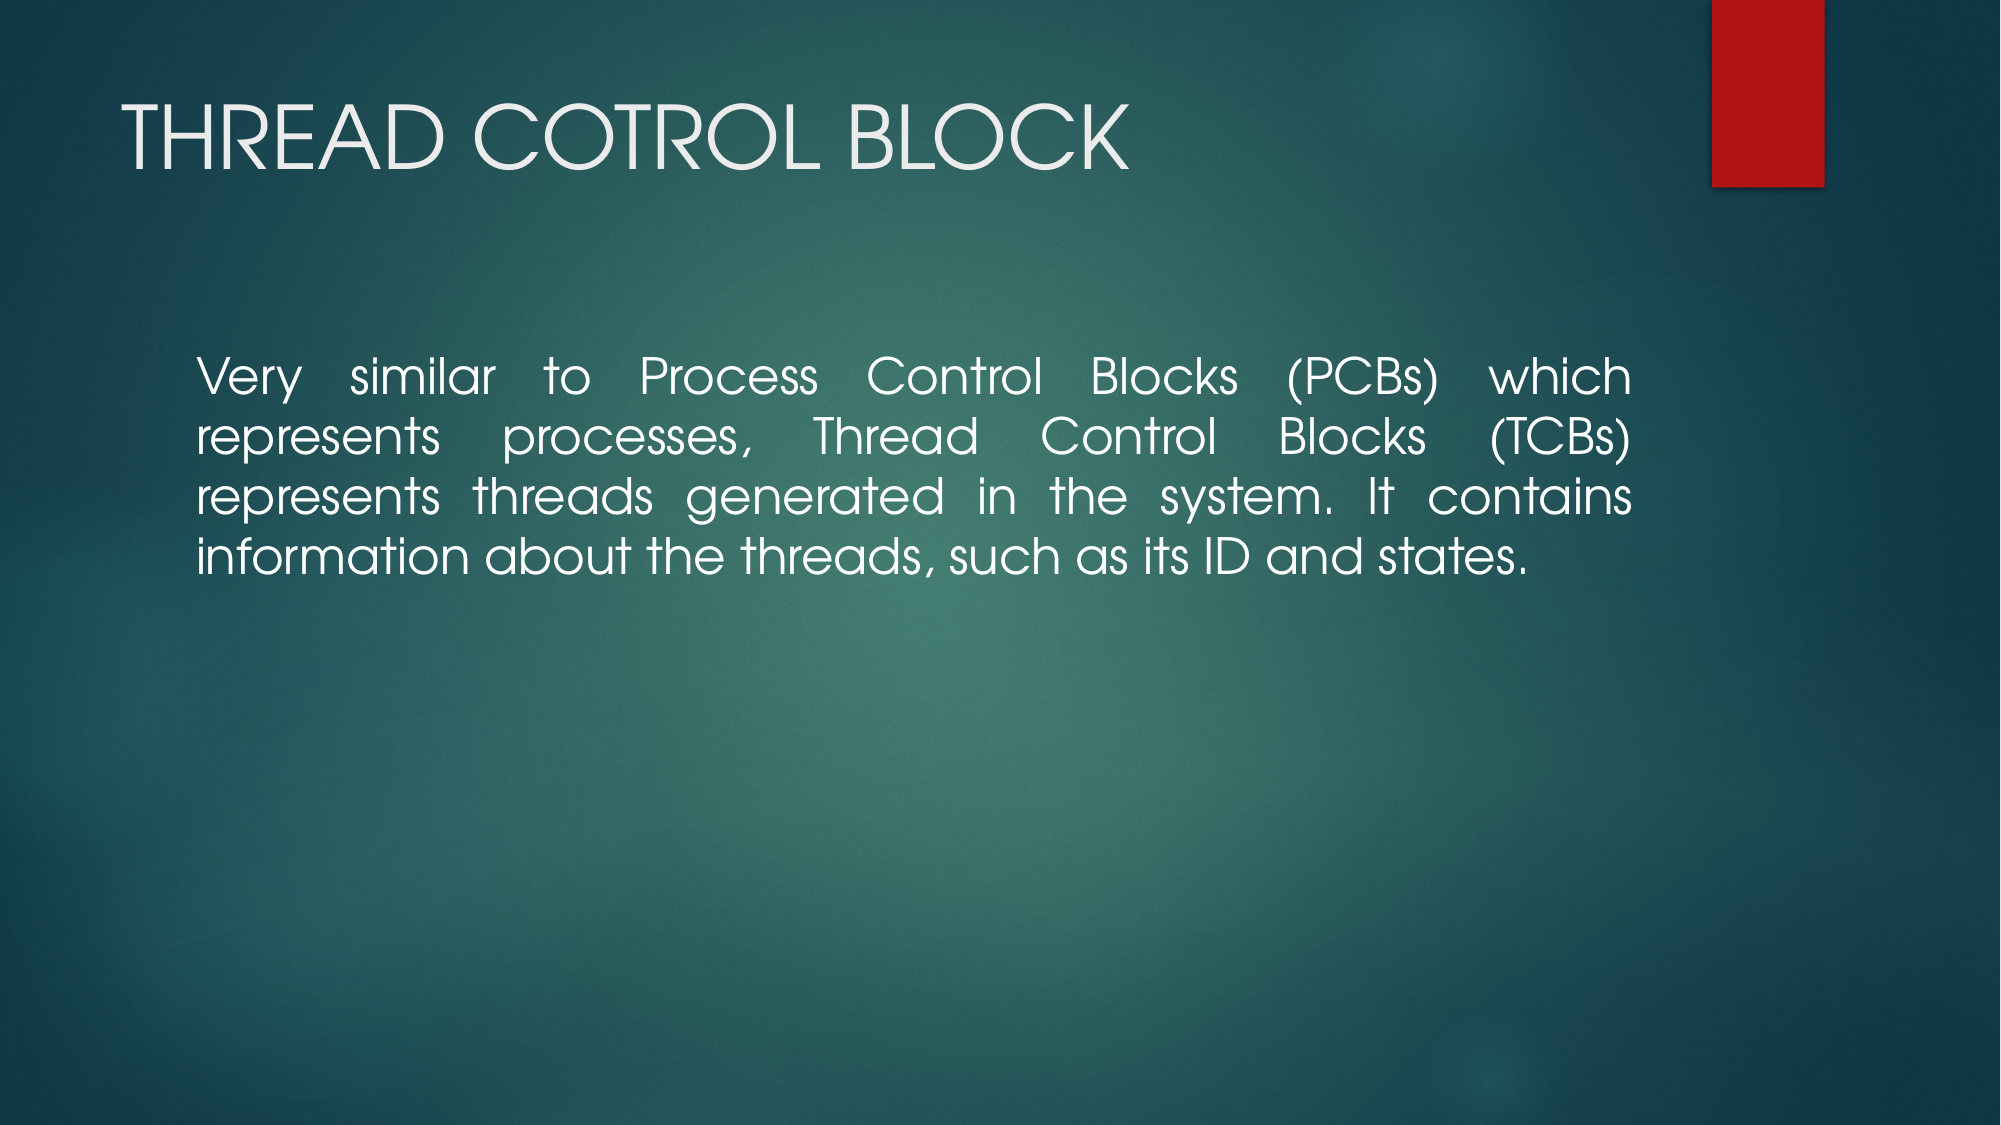

# THREAD COTROL BLOCK
Very similar to Process Control Blocks (PCBs) which represents processes, Thread Control Blocks (TCBs) represents threads generated in the system. It contains information about the threads, such as its ID and states.